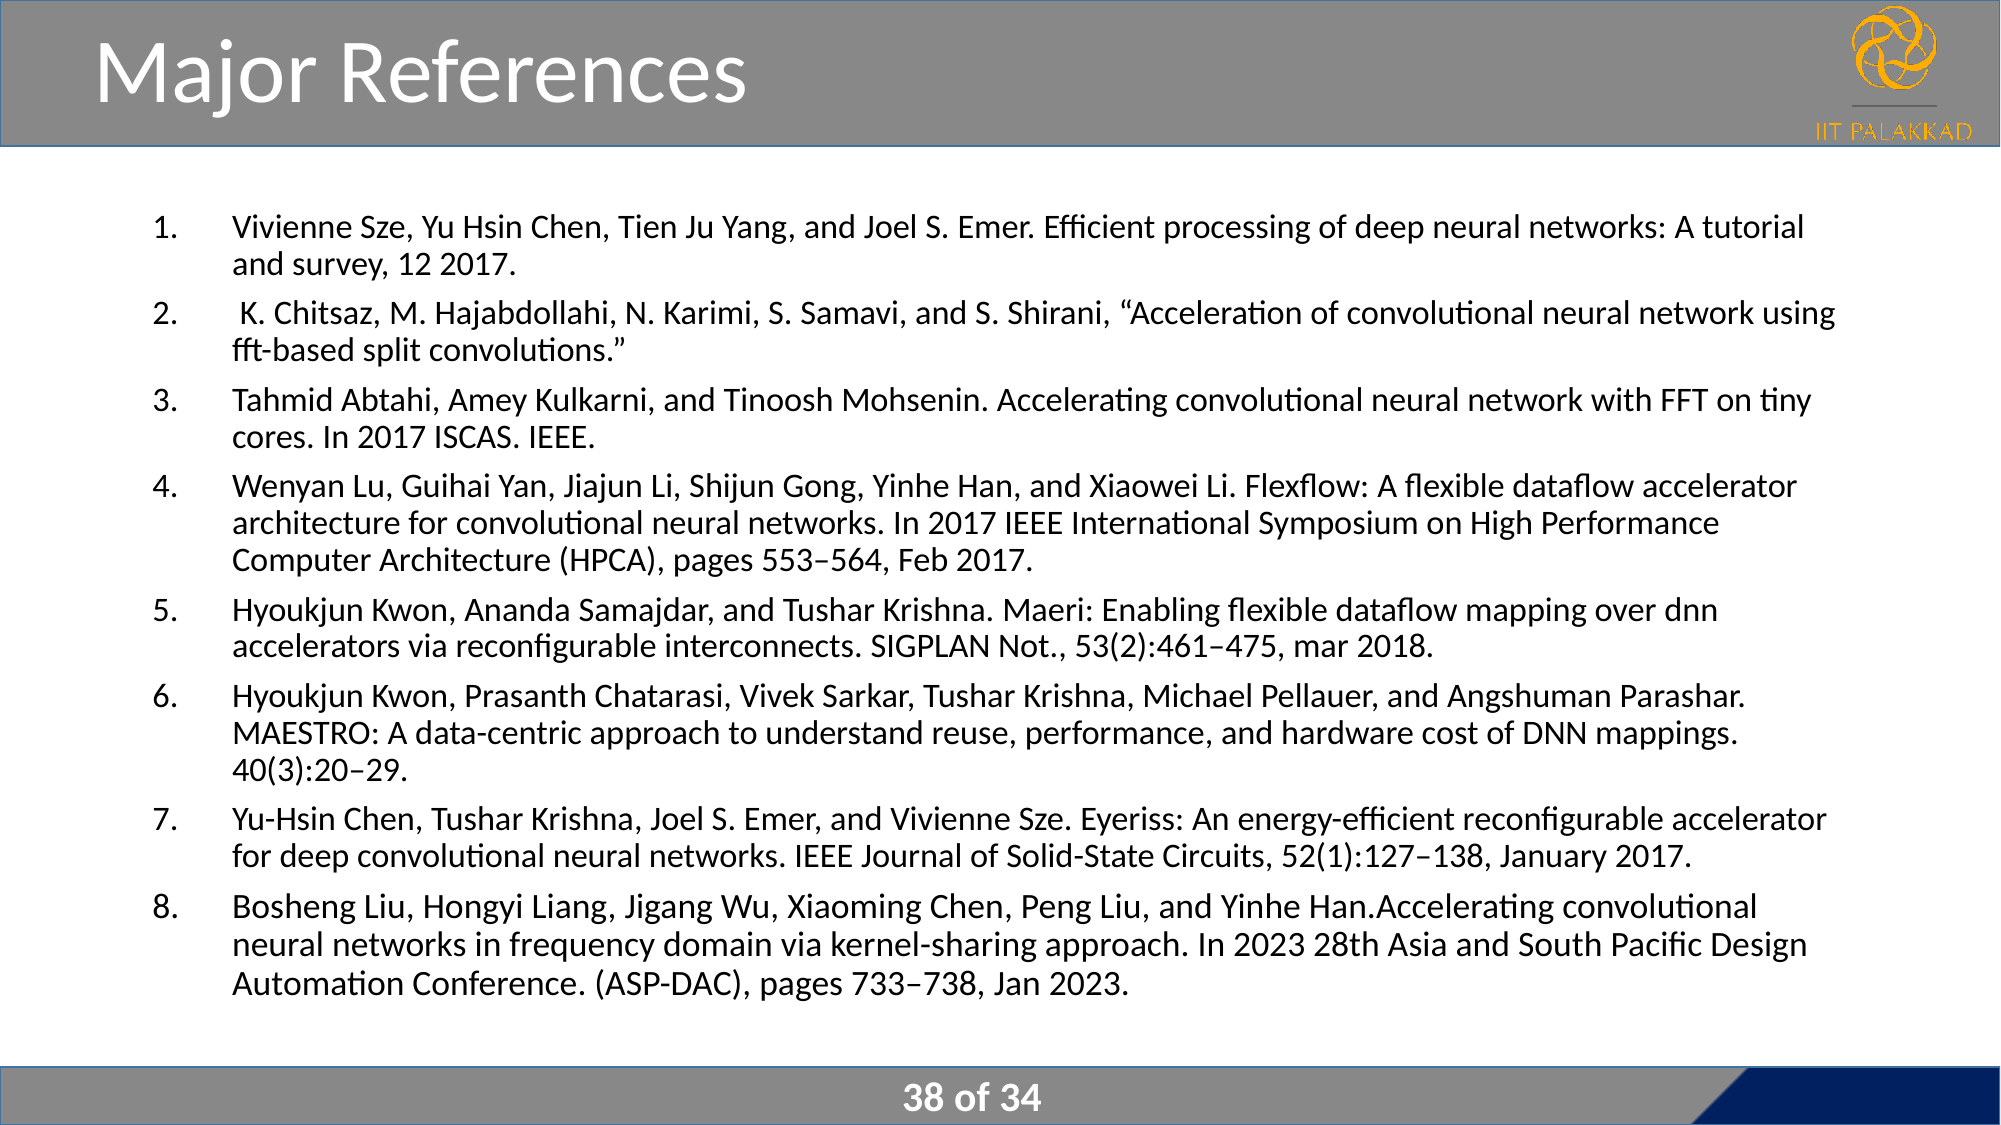

# Major References
Vivienne Sze, Yu Hsin Chen, Tien Ju Yang, and Joel S. Emer. Efficient processing of deep neural networks: A tutorial and survey, 12 2017.
 K. Chitsaz, M. Hajabdollahi, N. Karimi, S. Samavi, and S. Shirani, “Acceleration of convolutional neural network using fft-based split convolutions.”
Tahmid Abtahi, Amey Kulkarni, and Tinoosh Mohsenin. Accelerating convolutional neural network with FFT on tiny cores. In 2017 ISCAS. IEEE.
Wenyan Lu, Guihai Yan, Jiajun Li, Shijun Gong, Yinhe Han, and Xiaowei Li. Flexflow: A flexible dataflow accelerator architecture for convolutional neural networks. In 2017 IEEE International Symposium on High Performance Computer Architecture (HPCA), pages 553–564, Feb 2017.
Hyoukjun Kwon, Ananda Samajdar, and Tushar Krishna. Maeri: Enabling flexible dataflow mapping over dnn accelerators via reconfigurable interconnects. SIGPLAN Not., 53(2):461–475, mar 2018.
Hyoukjun Kwon, Prasanth Chatarasi, Vivek Sarkar, Tushar Krishna, Michael Pellauer, and Angshuman Parashar. MAESTRO: A data-centric approach to understand reuse, performance, and hardware cost of DNN mappings. 40(3):20–29.
Yu-Hsin Chen, Tushar Krishna, Joel S. Emer, and Vivienne Sze. Eyeriss: An energy-efficient reconfigurable accelerator for deep convolutional neural networks. IEEE Journal of Solid-State Circuits, 52(1):127–138, January 2017.
Bosheng Liu, Hongyi Liang, Jigang Wu, Xiaoming Chen, Peng Liu, and Yinhe Han.Accelerating convolutional neural networks in frequency domain via kernel-sharing approach. In 2023 28th Asia and South Pacific Design Automation Conference. (ASP-DAC), pages 733–738, Jan 2023.